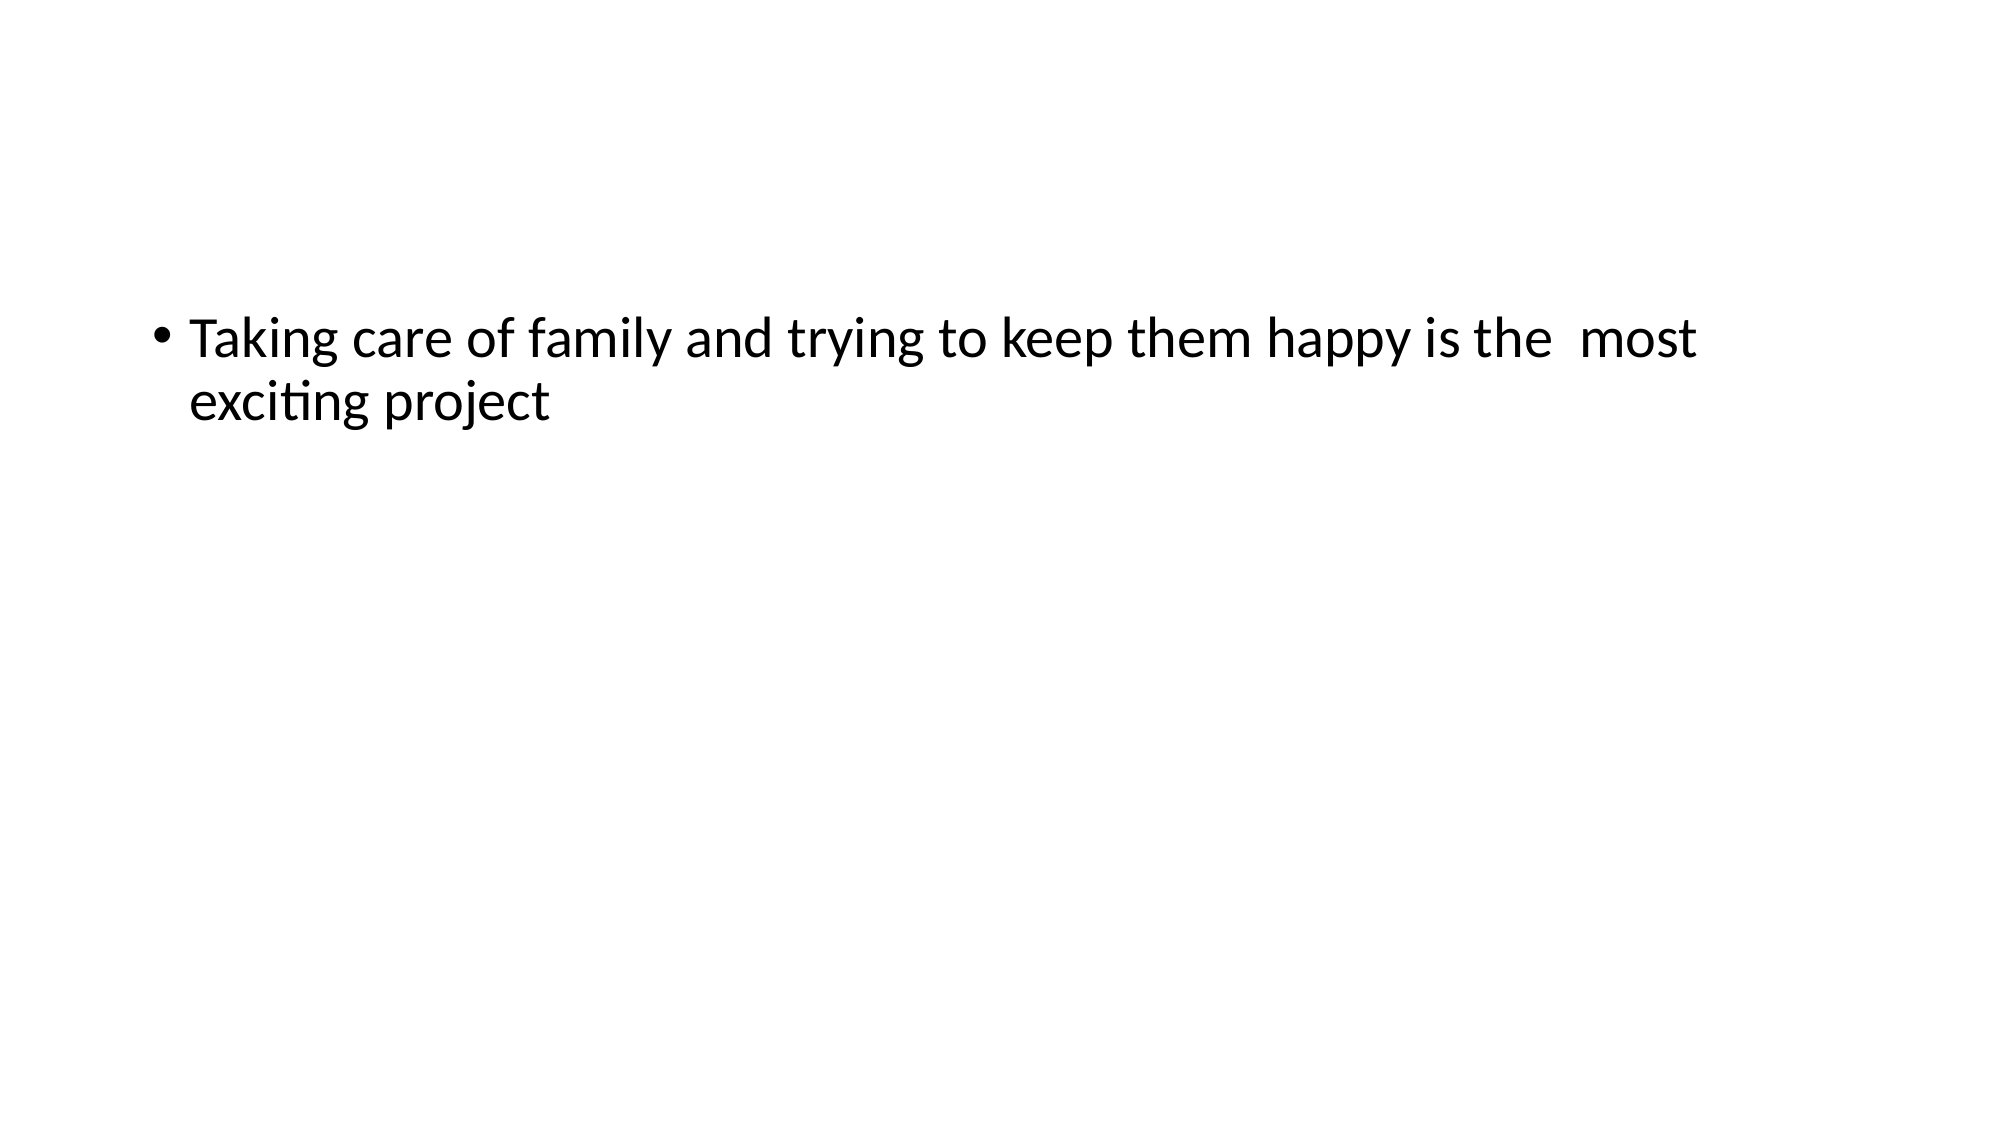

#
Taking care of family and trying to keep them happy is the  most exciting project